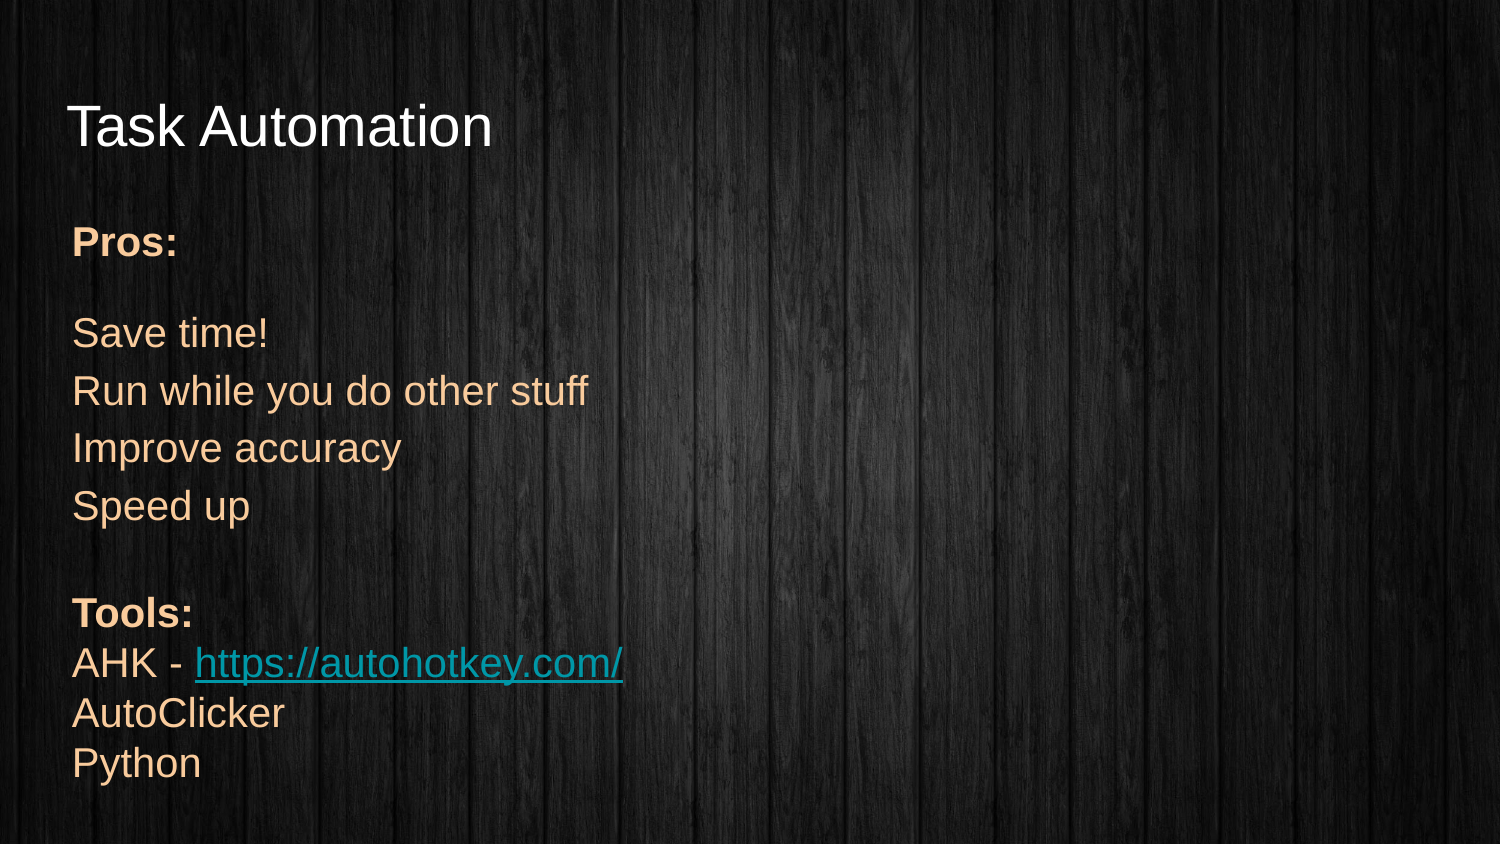

# Task Automation

Pros:
Save time!
Run while you do other stuff
Improve accuracy
Speed up

Tools:
AHK - https://autohotkey.com/
AutoClicker
Python